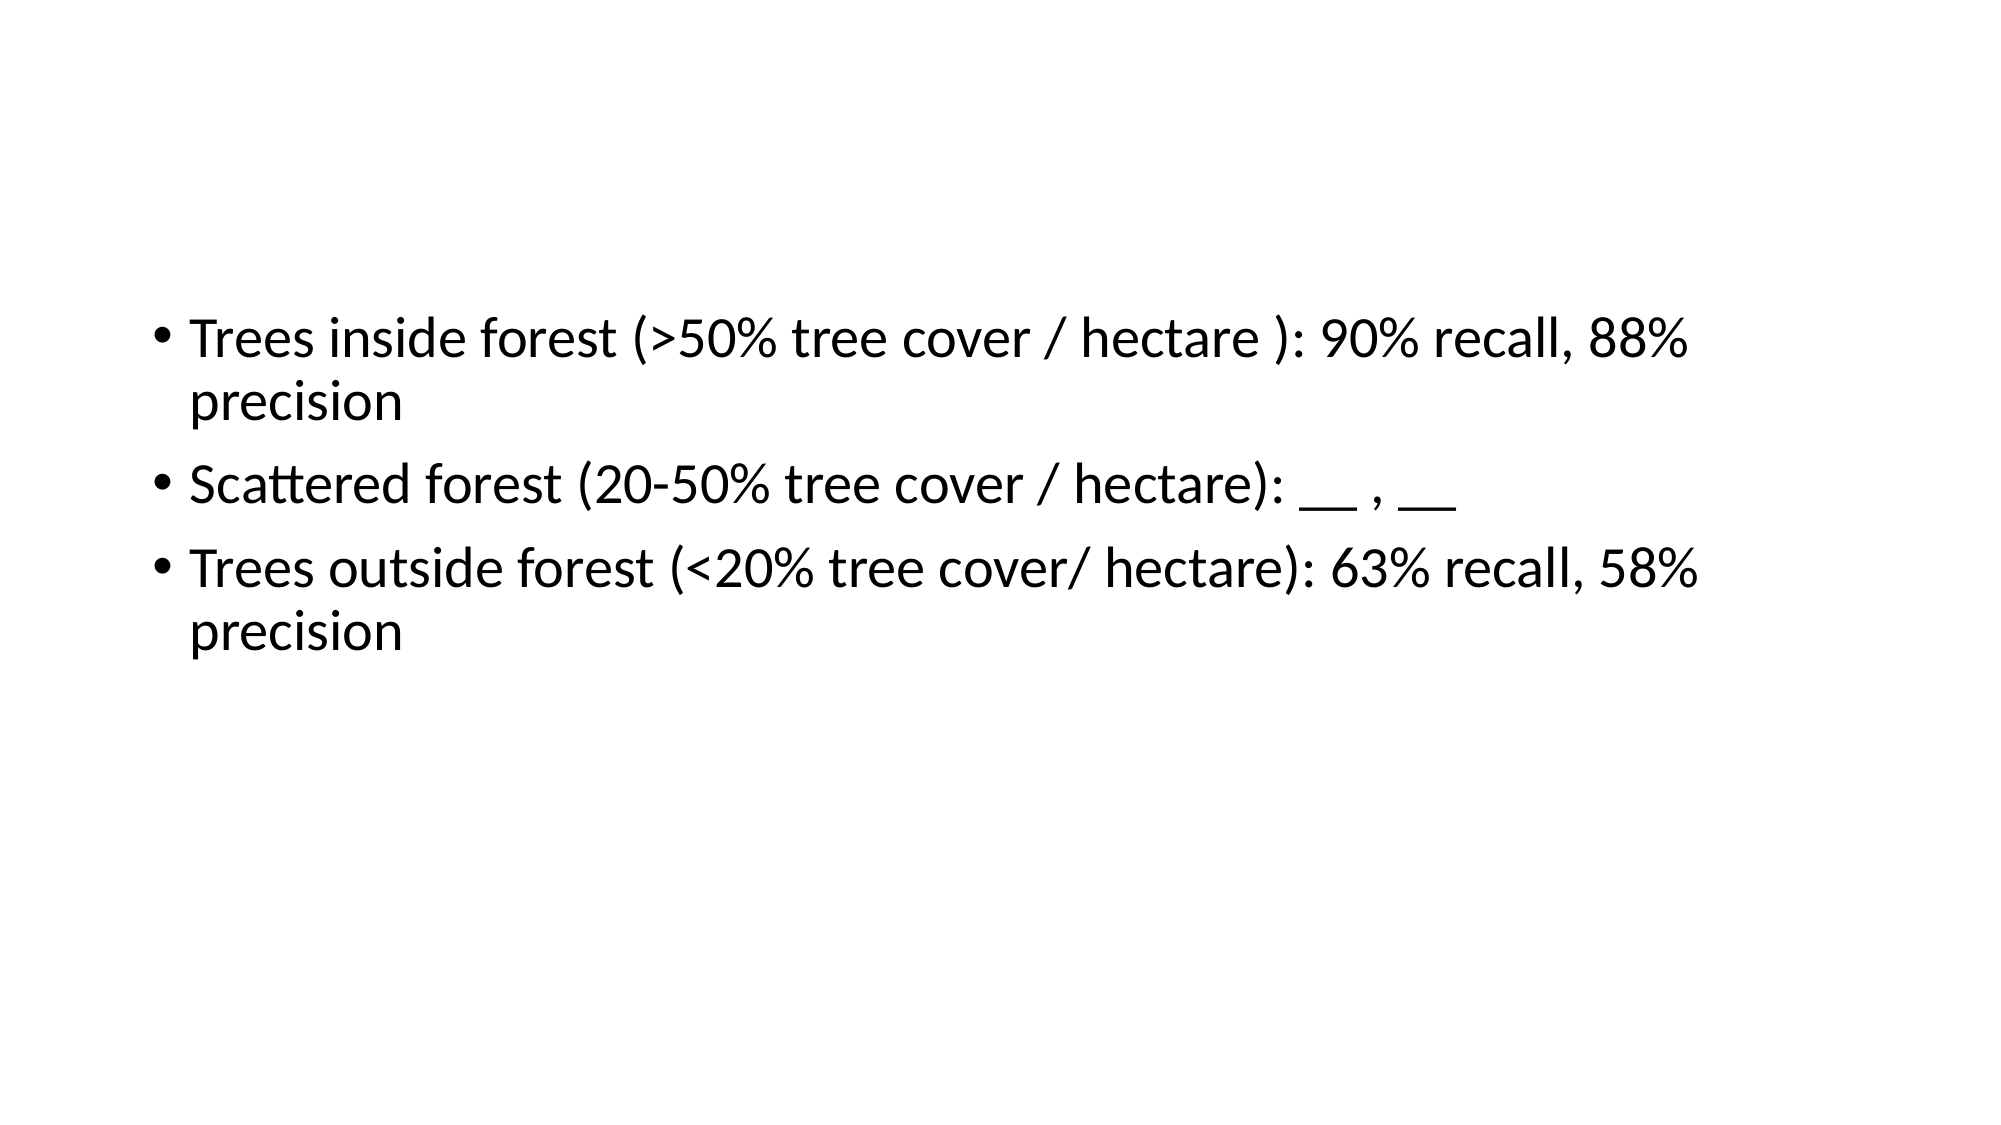

#
Trees inside forest (>50% tree cover / hectare ): 90% recall, 88% precision
Scattered forest (20-50% tree cover / hectare): __ , __
Trees outside forest (<20% tree cover/ hectare): 63% recall, 58% precision